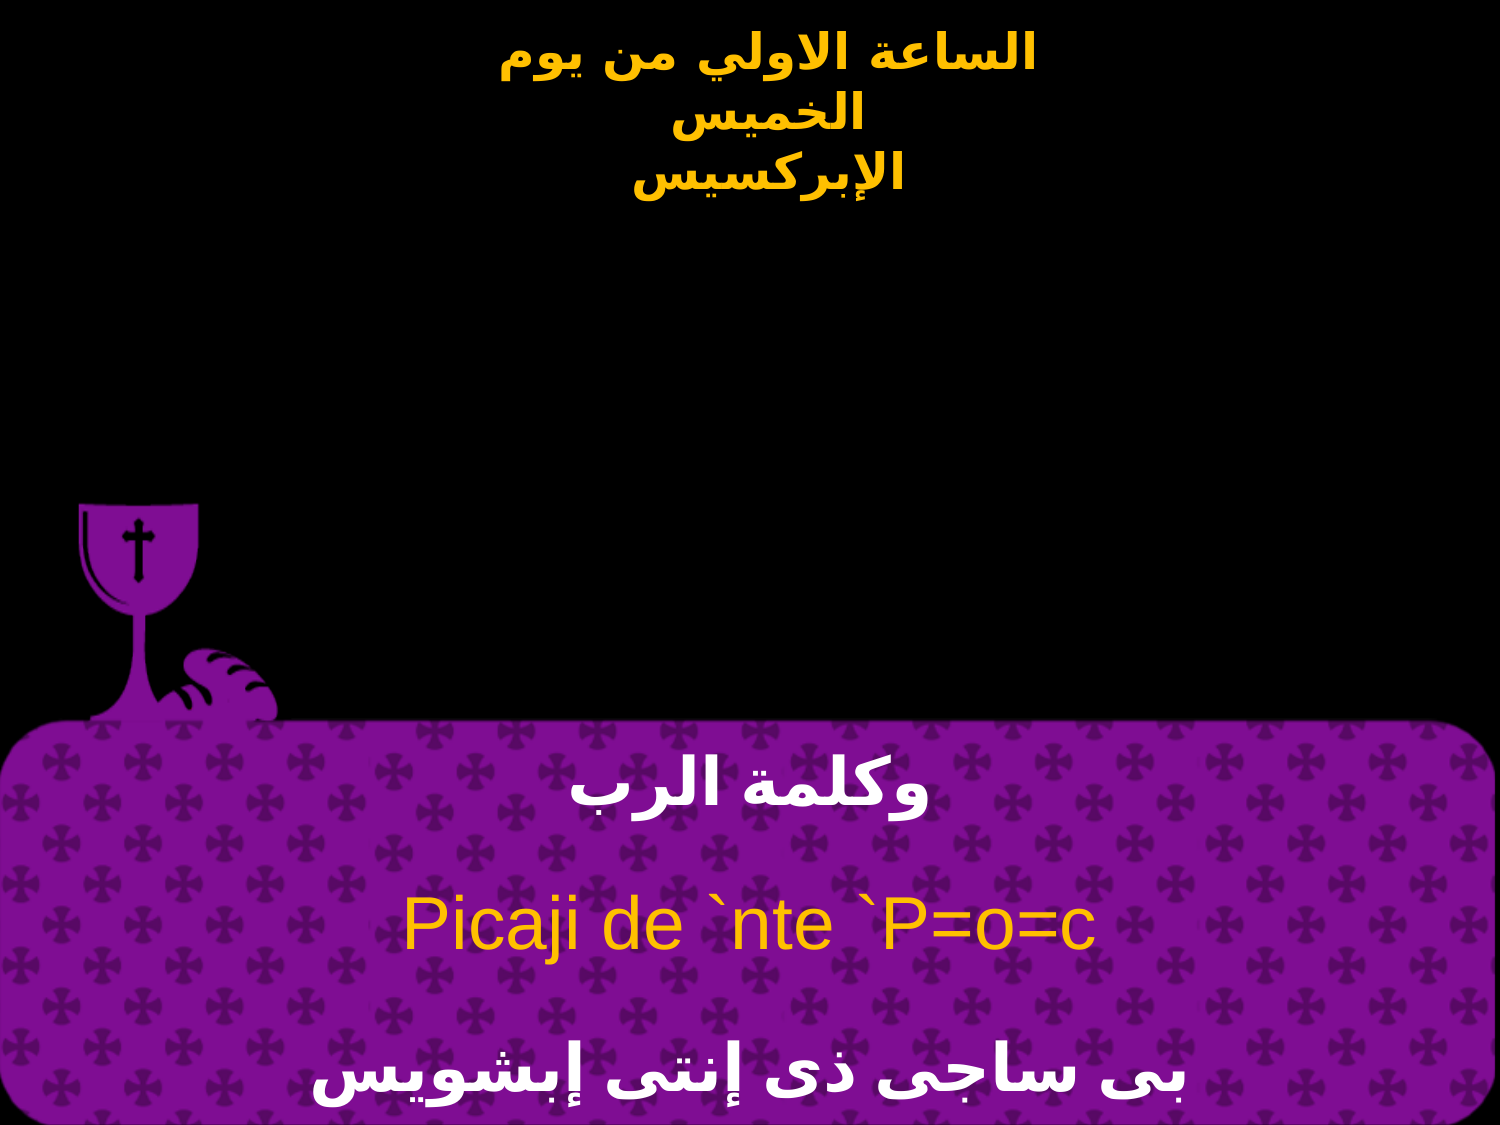

# وكلمة الرب
Picaji de `nte `P=o=c
بى ساجى ذى إنتى إبشويس